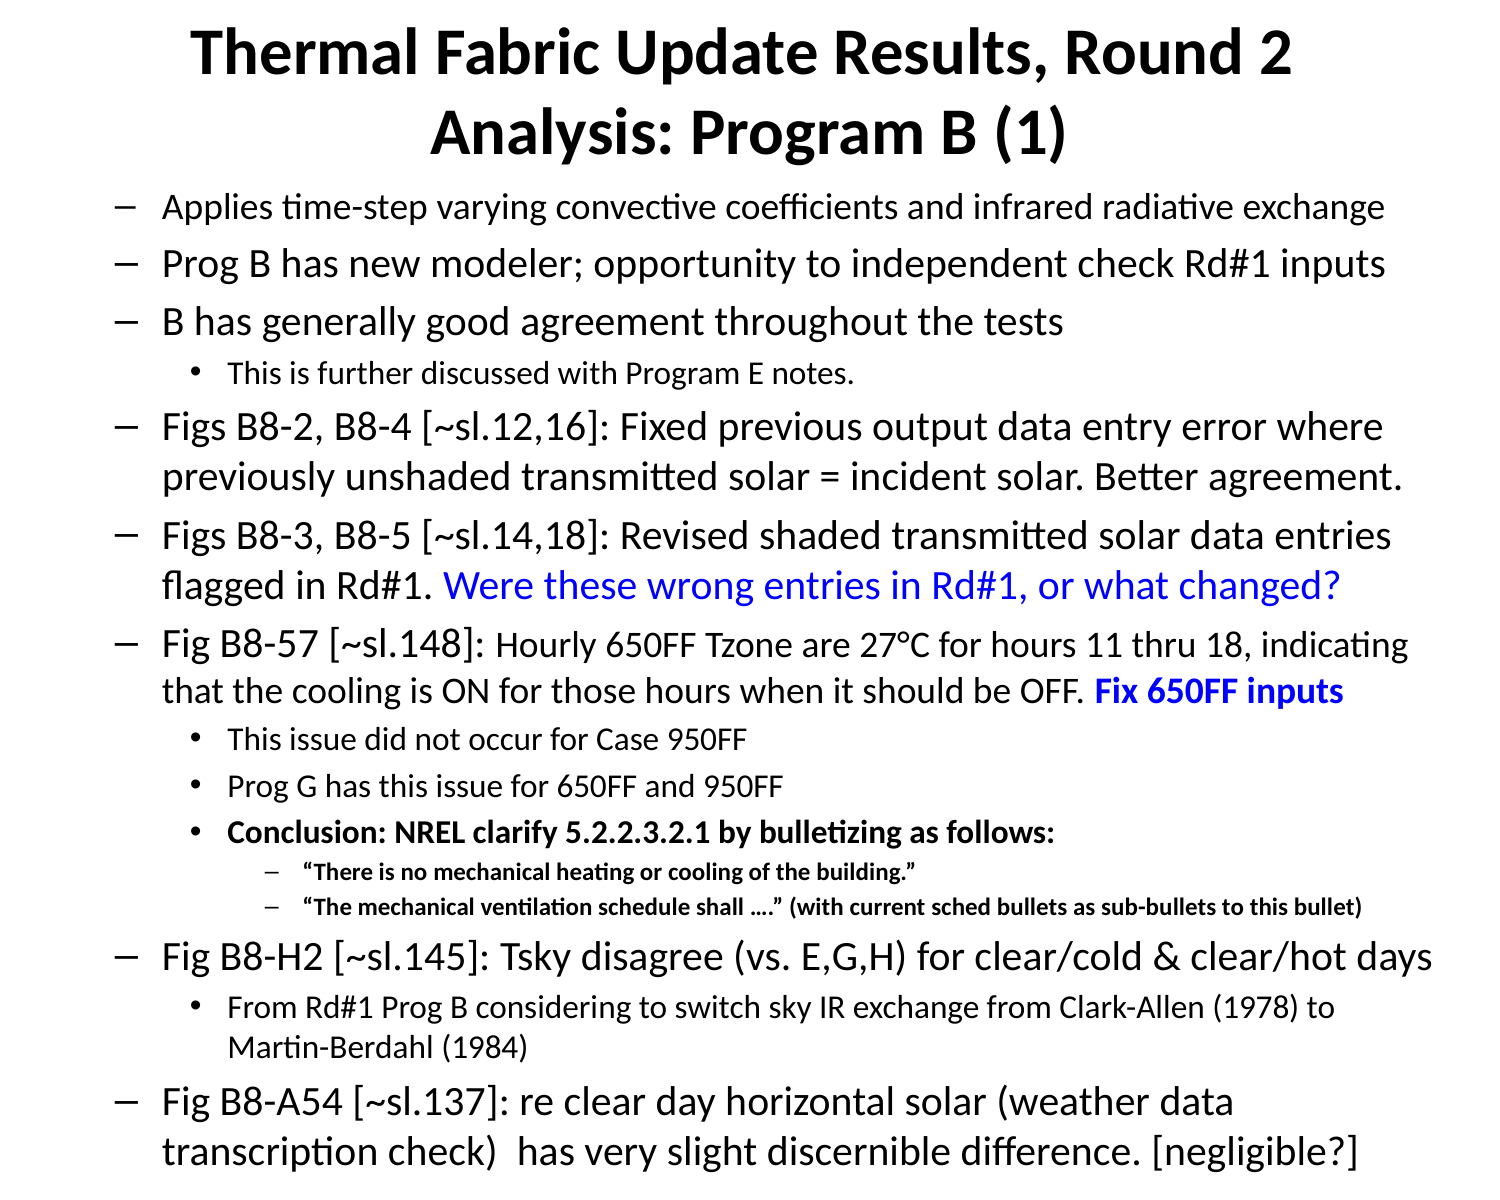

# Thermal Fabric Update Results, Round 2 Analysis: Program B (1)
Applies time-step varying convective coefficients and infrared radiative exchange
Prog B has new modeler; opportunity to independent check Rd#1 inputs
B has generally good agreement throughout the tests
This is further discussed with Program E notes.
Figs B8-2, B8-4 [~sl.12,16]: Fixed previous output data entry error where previously unshaded transmitted solar = incident solar. Better agreement.
Figs B8-3, B8-5 [~sl.14,18]: Revised shaded transmitted solar data entries flagged in Rd#1. Were these wrong entries in Rd#1, or what changed?
Fig B8-57 [~sl.148]: Hourly 650FF Tzone are 27°C for hours 11 thru 18, indicating that the cooling is ON for those hours when it should be OFF. Fix 650FF inputs
This issue did not occur for Case 950FF
Prog G has this issue for 650FF and 950FF
Conclusion: NREL clarify 5.2.2.3.2.1 by bulletizing as follows:
“There is no mechanical heating or cooling of the building.”
“The mechanical ventilation schedule shall ….” (with current sched bullets as sub-bullets to this bullet)
Fig B8-H2 [~sl.145]: Tsky disagree (vs. E,G,H) for clear/cold & clear/hot days
From Rd#1 Prog B considering to switch sky IR exchange from Clark-Allen (1978) to Martin-Berdahl (1984)
Fig B8-A54 [~sl.137]: re clear day horizontal solar (weather data transcription check)  has very slight discernible difference. [negligible?]